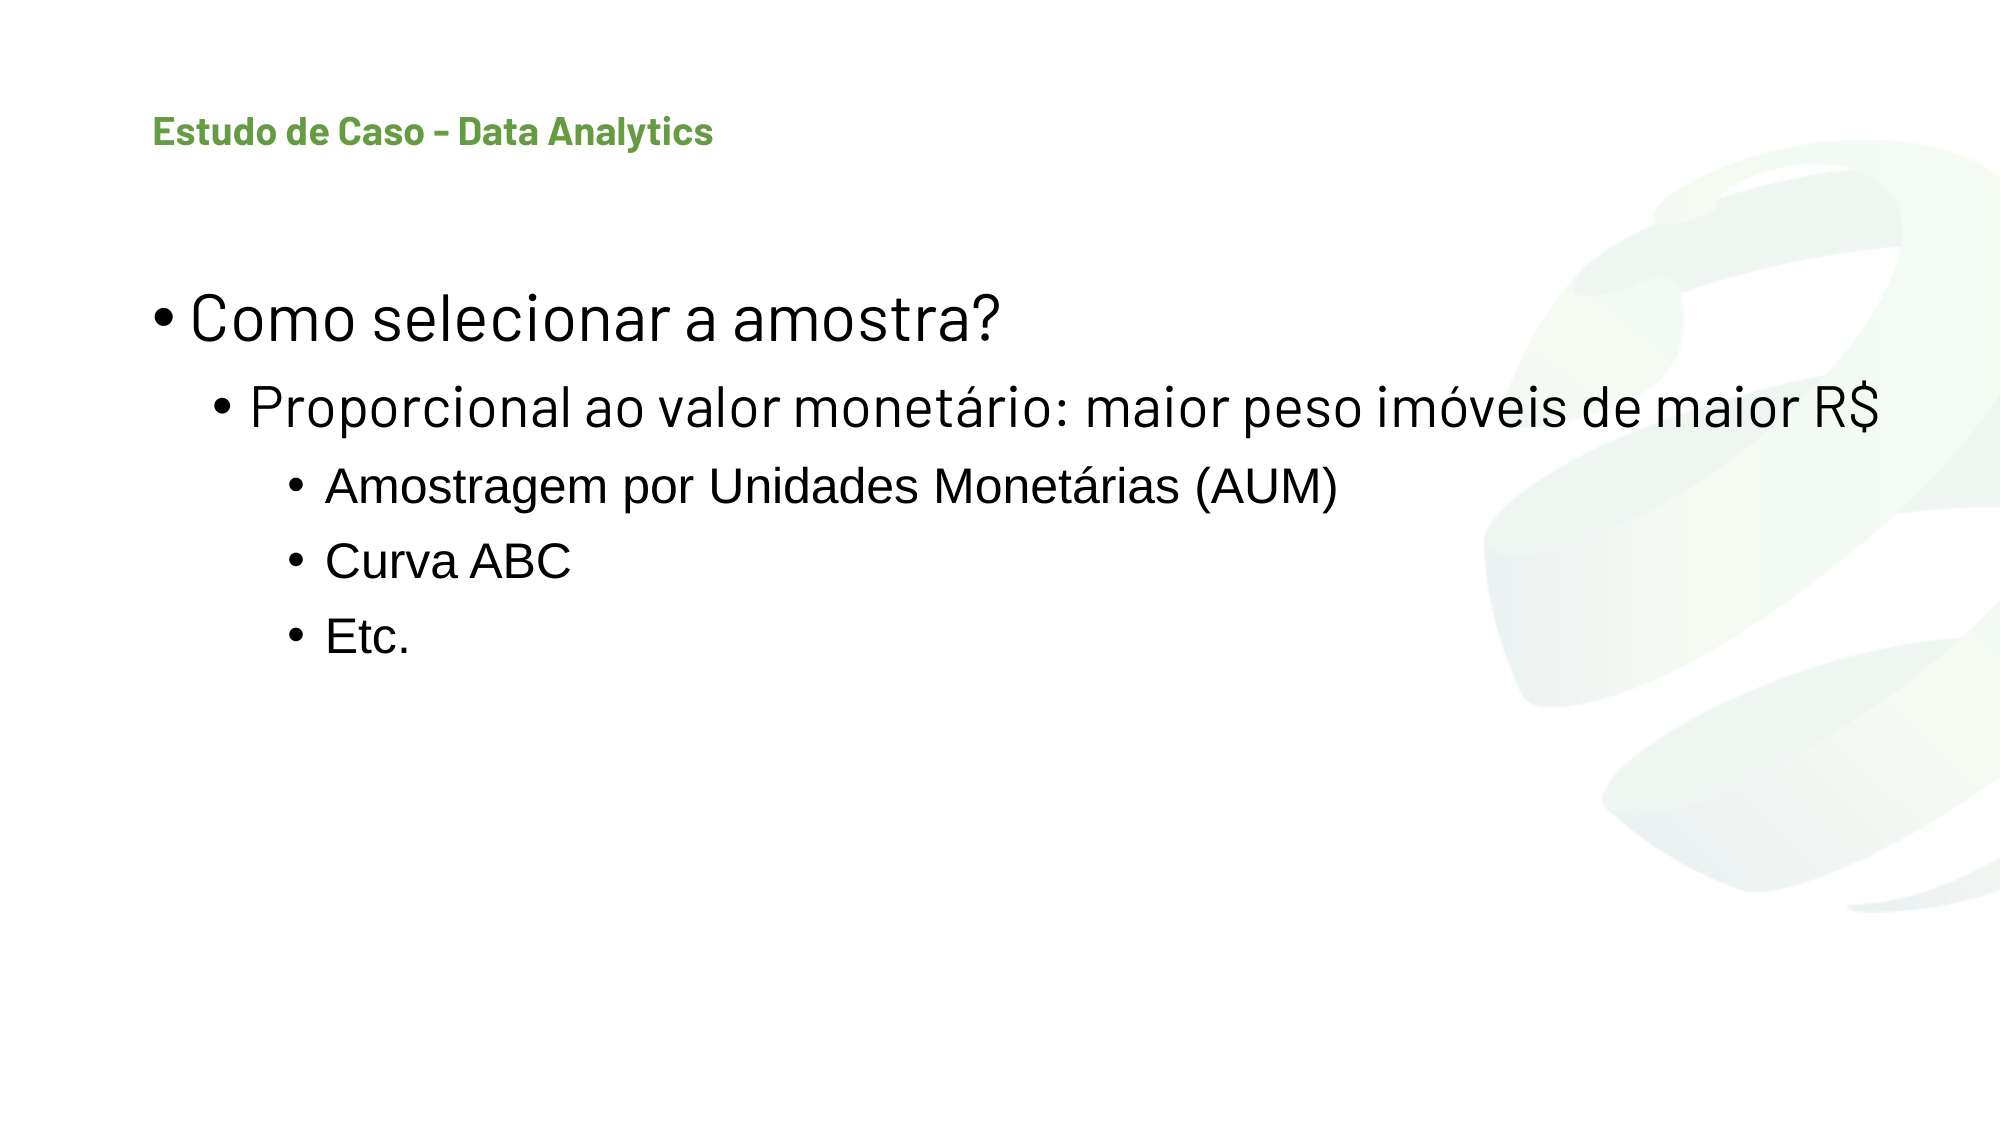

# Estudo de Caso - Data Analytics
Como selecionar a amostra?
Proporcional ao valor monetário: maior peso imóveis de maior R$
Amostragem por Unidades Monetárias (AUM)
Curva ABC
Etc.